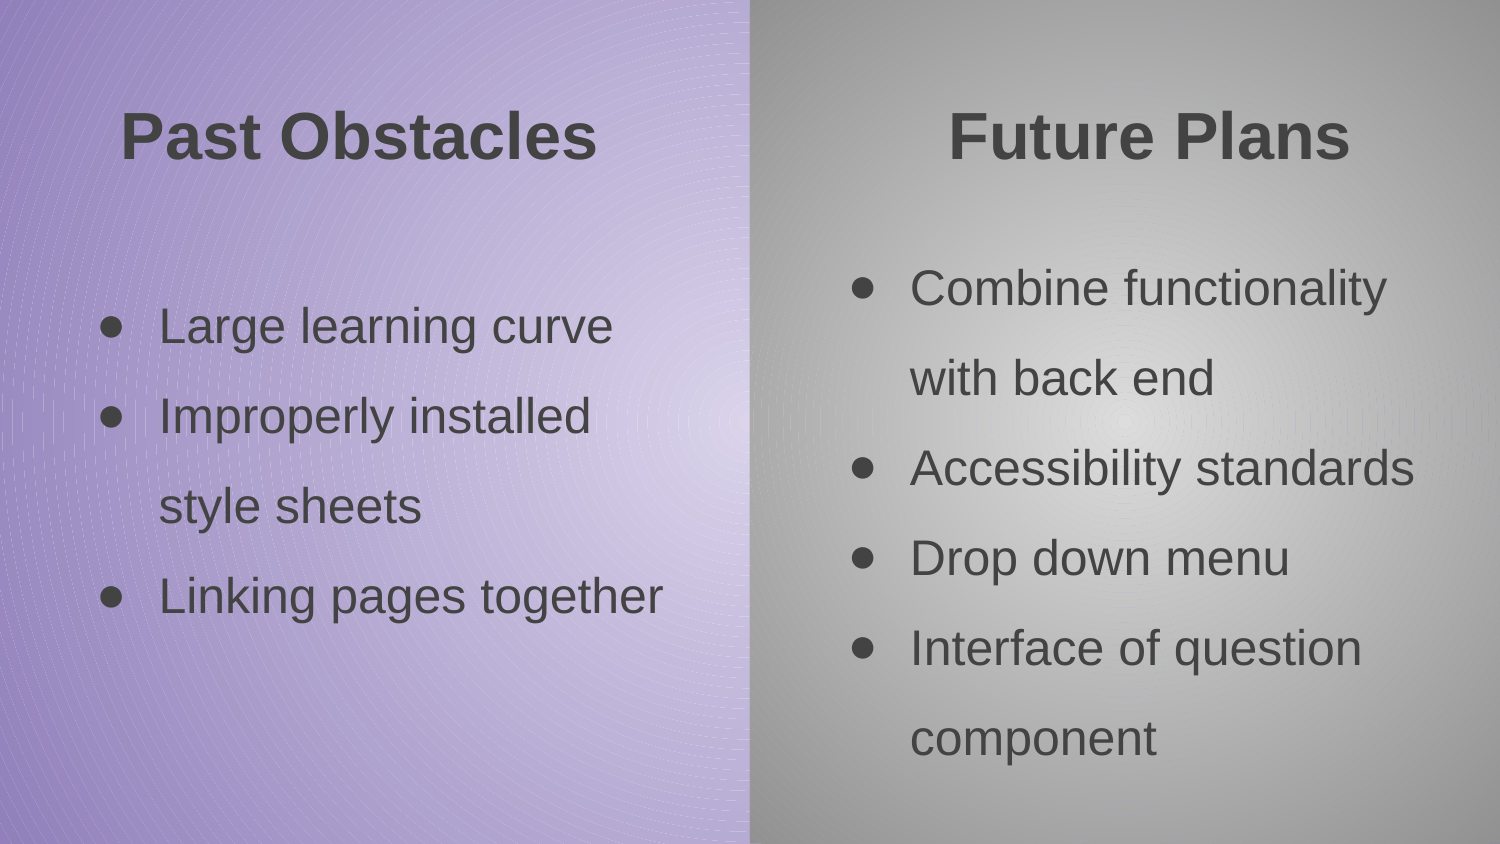

# Past Obstacles
Future Plans
Combine functionality with back end
Accessibility standards
Drop down menu
Interface of question component

Large learning curve
Improperly installed style sheets
Linking pages together